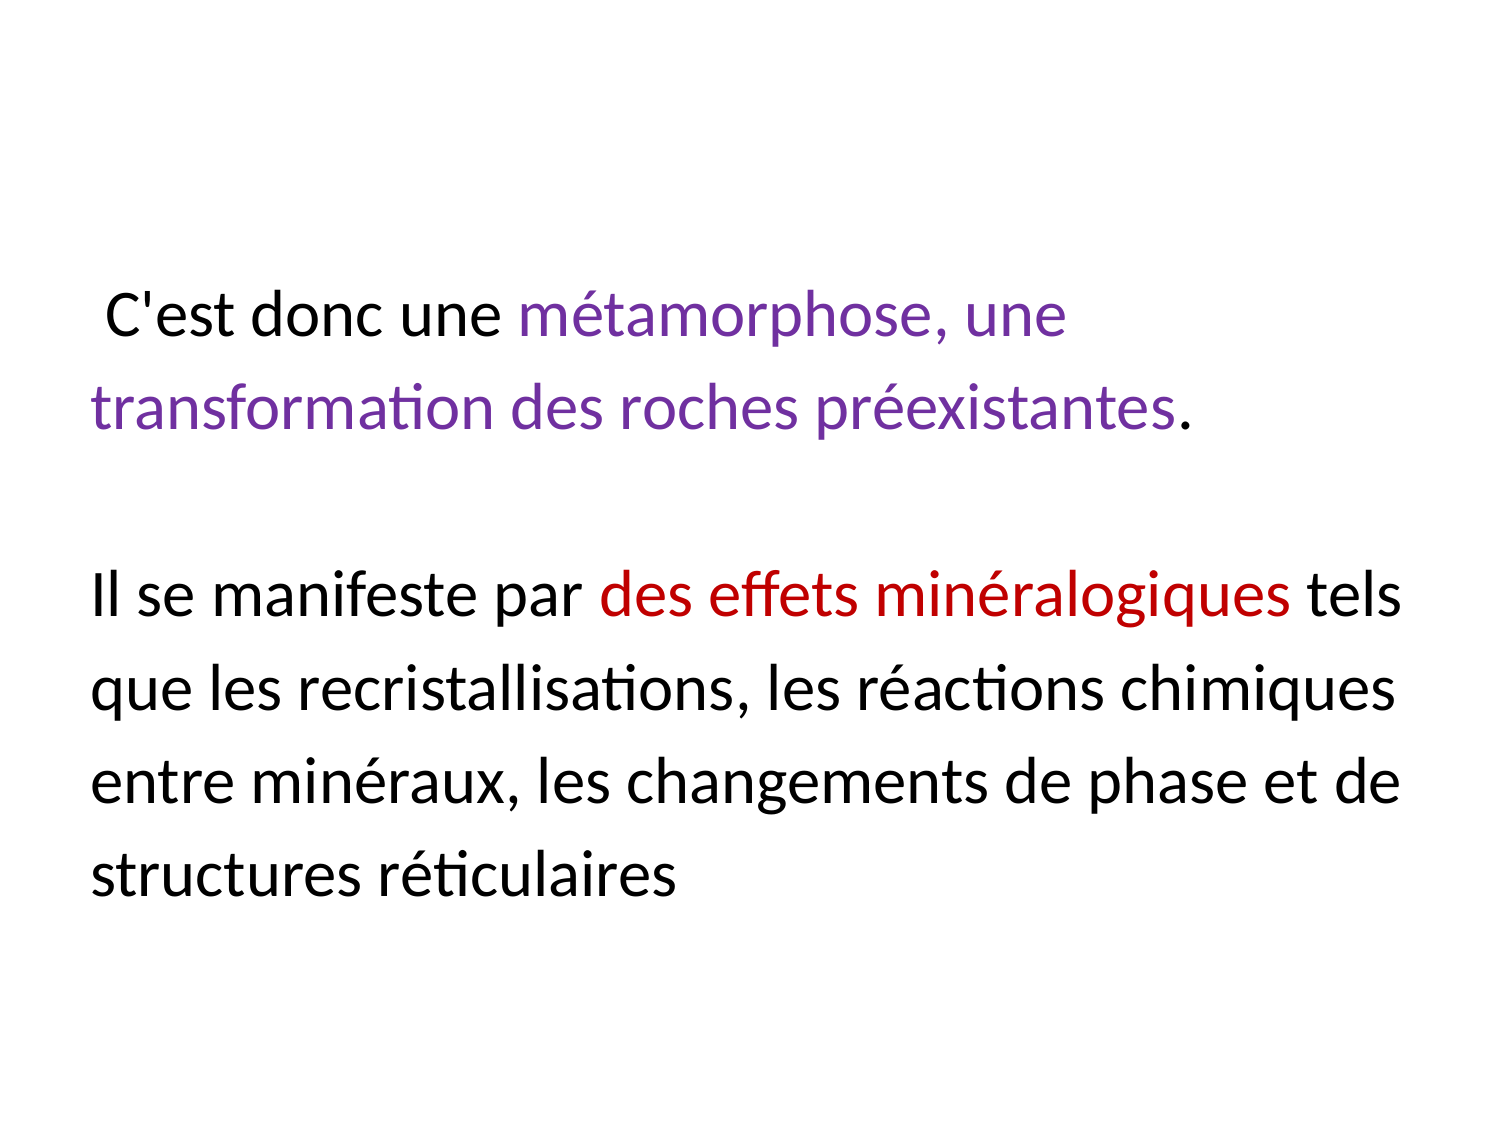

C'est donc une métamorphose, une
transformation des roches préexistantes.

Il se manifeste par des effets minéralogiques tels
que les recristallisations, les réactions chimiques
entre minéraux, les changements de phase et de
structures réticulaires